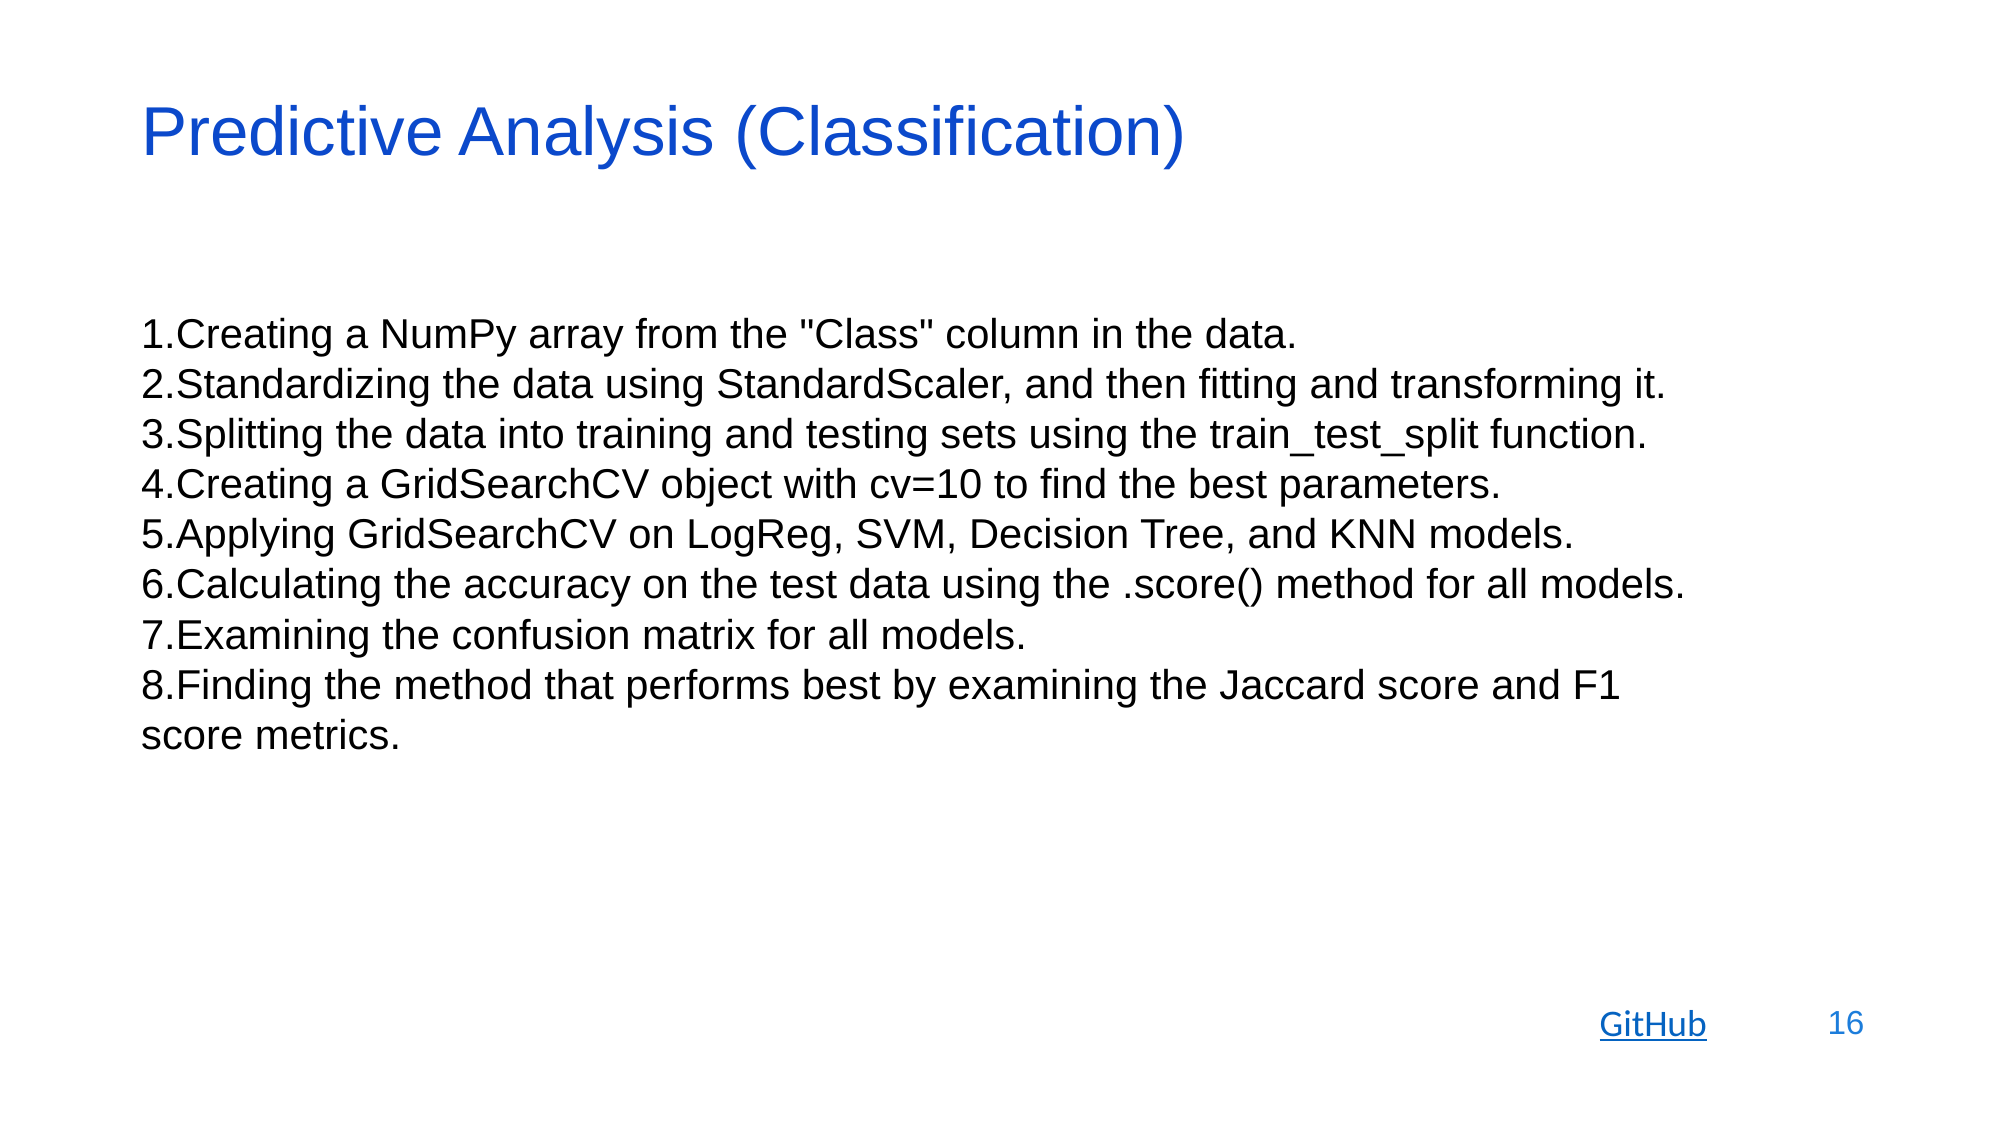

Predictive Analysis (Classification)
Creating a NumPy array from the "Class" column in the data.
Standardizing the data using StandardScaler, and then fitting and transforming it.
Splitting the data into training and testing sets using the train_test_split function.
Creating a GridSearchCV object with cv=10 to find the best parameters.
Applying GridSearchCV on LogReg, SVM, Decision Tree, and KNN models.
Calculating the accuracy on the test data using the .score() method for all models.
Examining the confusion matrix for all models.
Finding the method that performs best by examining the Jaccard score and F1 score metrics.

16
GitHub